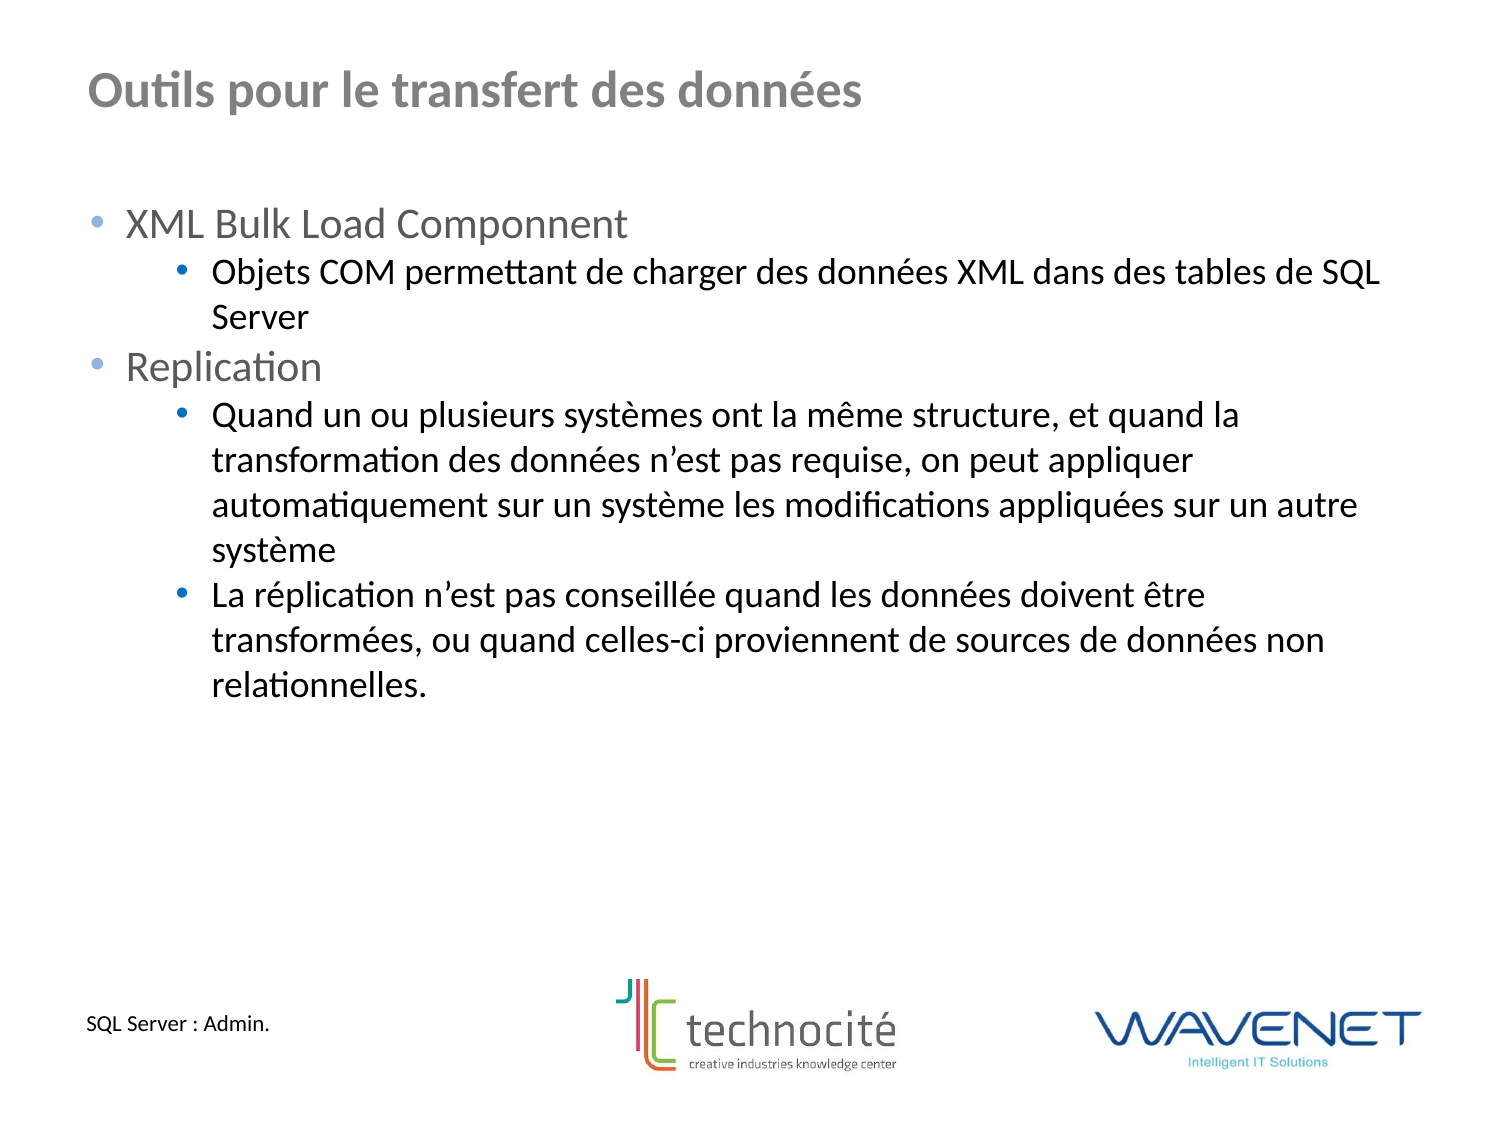

Outils pour le transfert des données
XML Bulk Load Componnent
Objets COM permettant de charger des données XML dans des tables de SQL Server
Replication
Quand un ou plusieurs systèmes ont la même structure, et quand la transformation des données n’est pas requise, on peut appliquer automatiquement sur un système les modifications appliquées sur un autre système
La réplication n’est pas conseillée quand les données doivent être transformées, ou quand celles-ci proviennent de sources de données non relationnelles.
SQL Server : Admin.